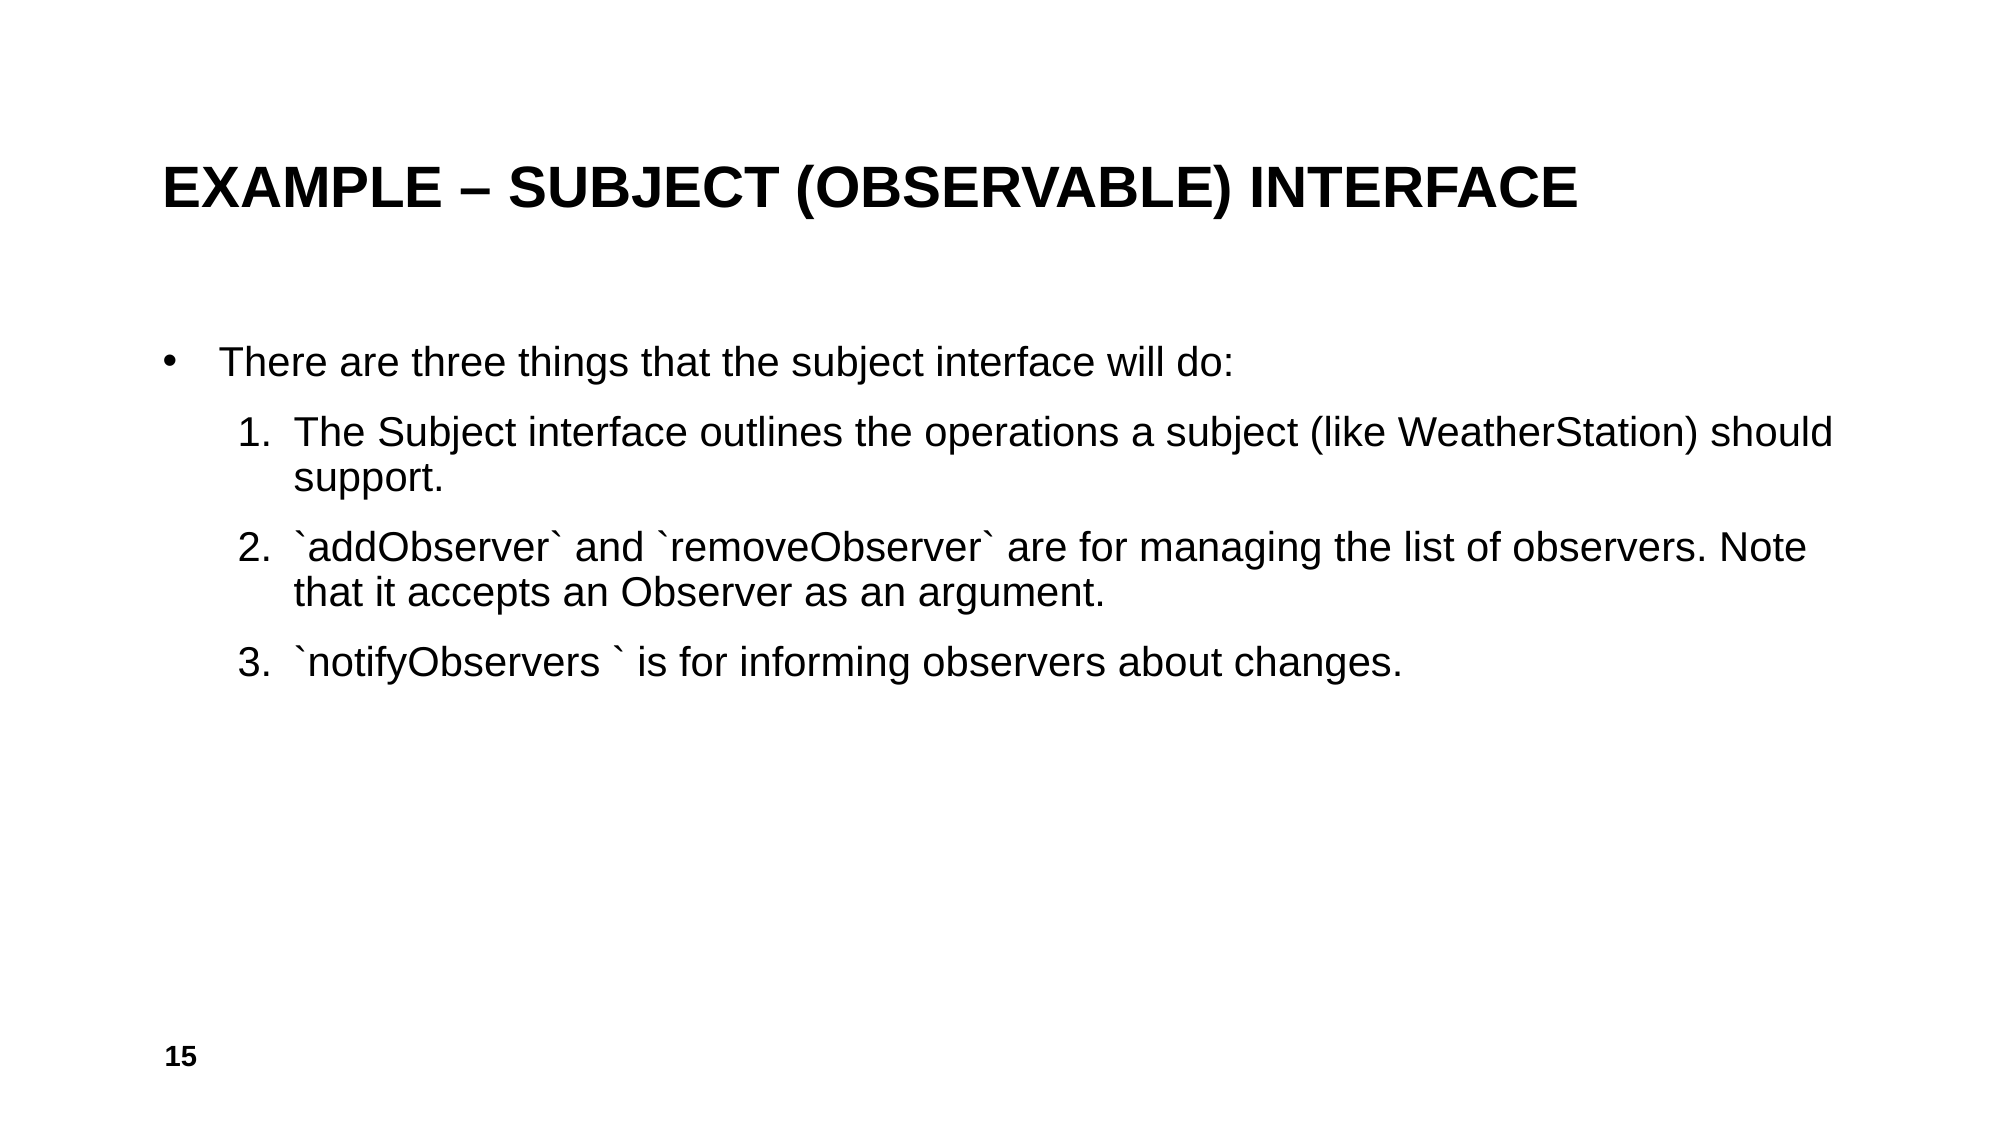

# Example – Subject (Observable) Interface
There are three things that the subject interface will do:
The Subject interface outlines the operations a subject (like WeatherStation) should support.
`addObserver` and `removeObserver` are for managing the list of observers. Note that it accepts an Observer as an argument.
`notifyObservers ` is for informing observers about changes.
15